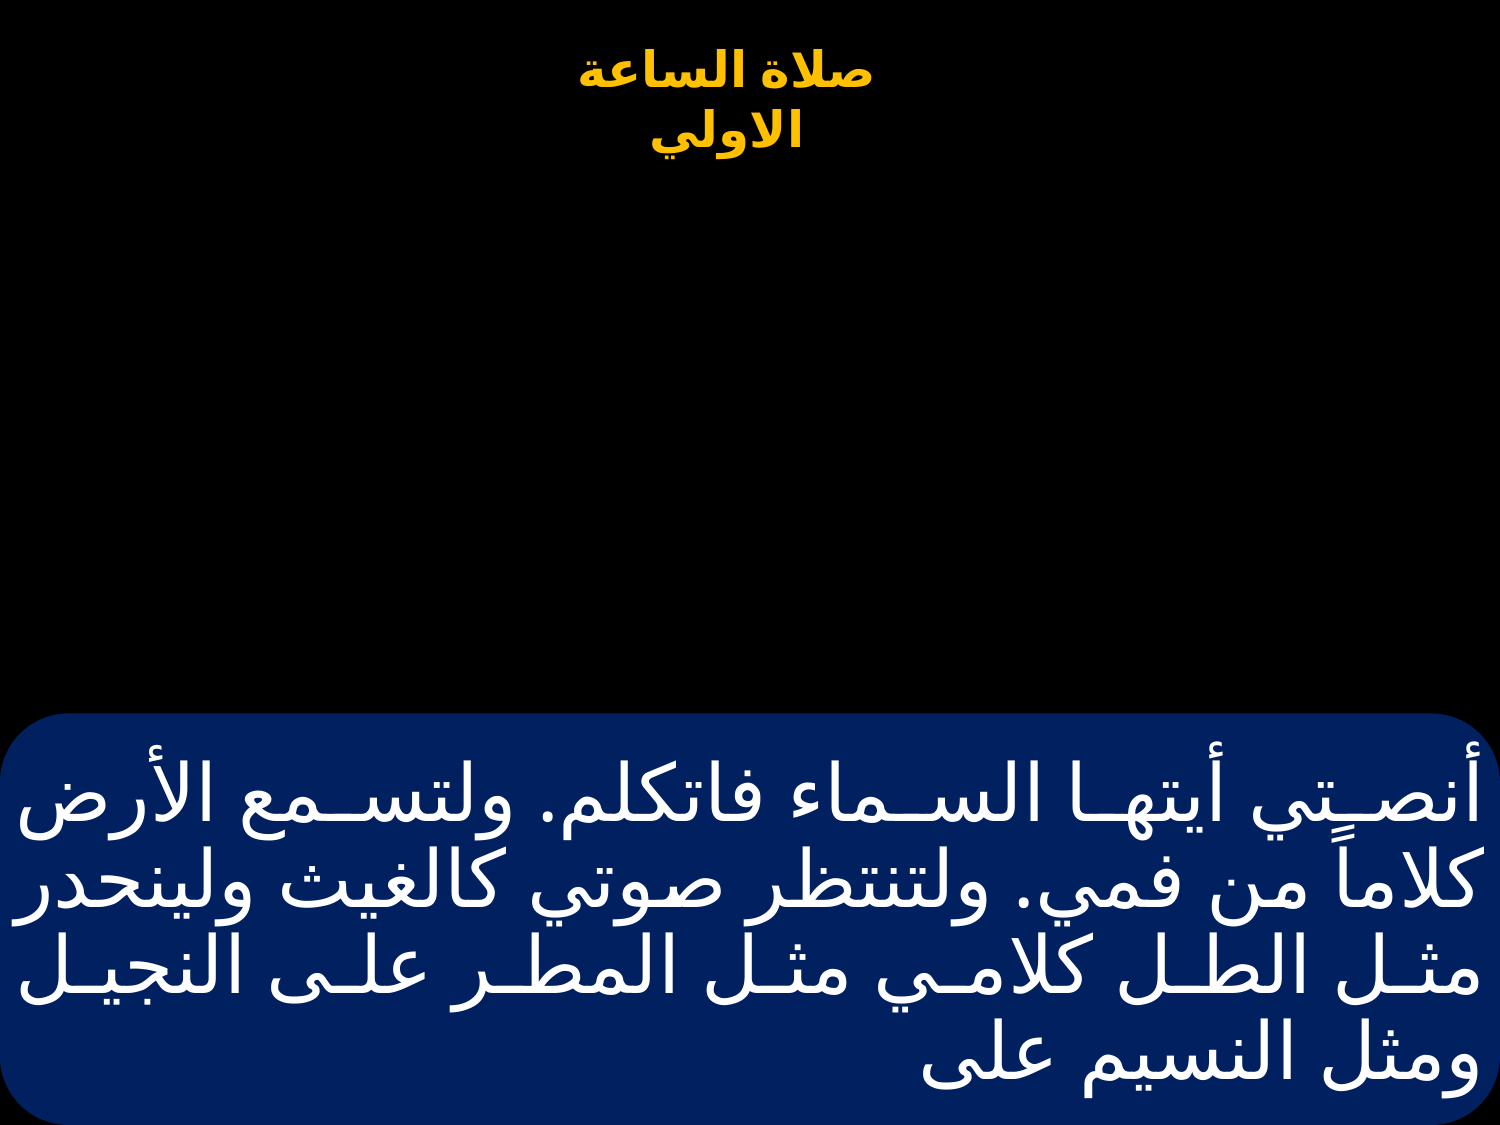

# أنصتي أيتها السماء فاتكلم. ولتسمع الأرض كلاماً من فمي. ولتنتظر صوتي كالغيث ولينحدر مثل الطل كلامي مثل المطر على النجيل ومثل النسيم على